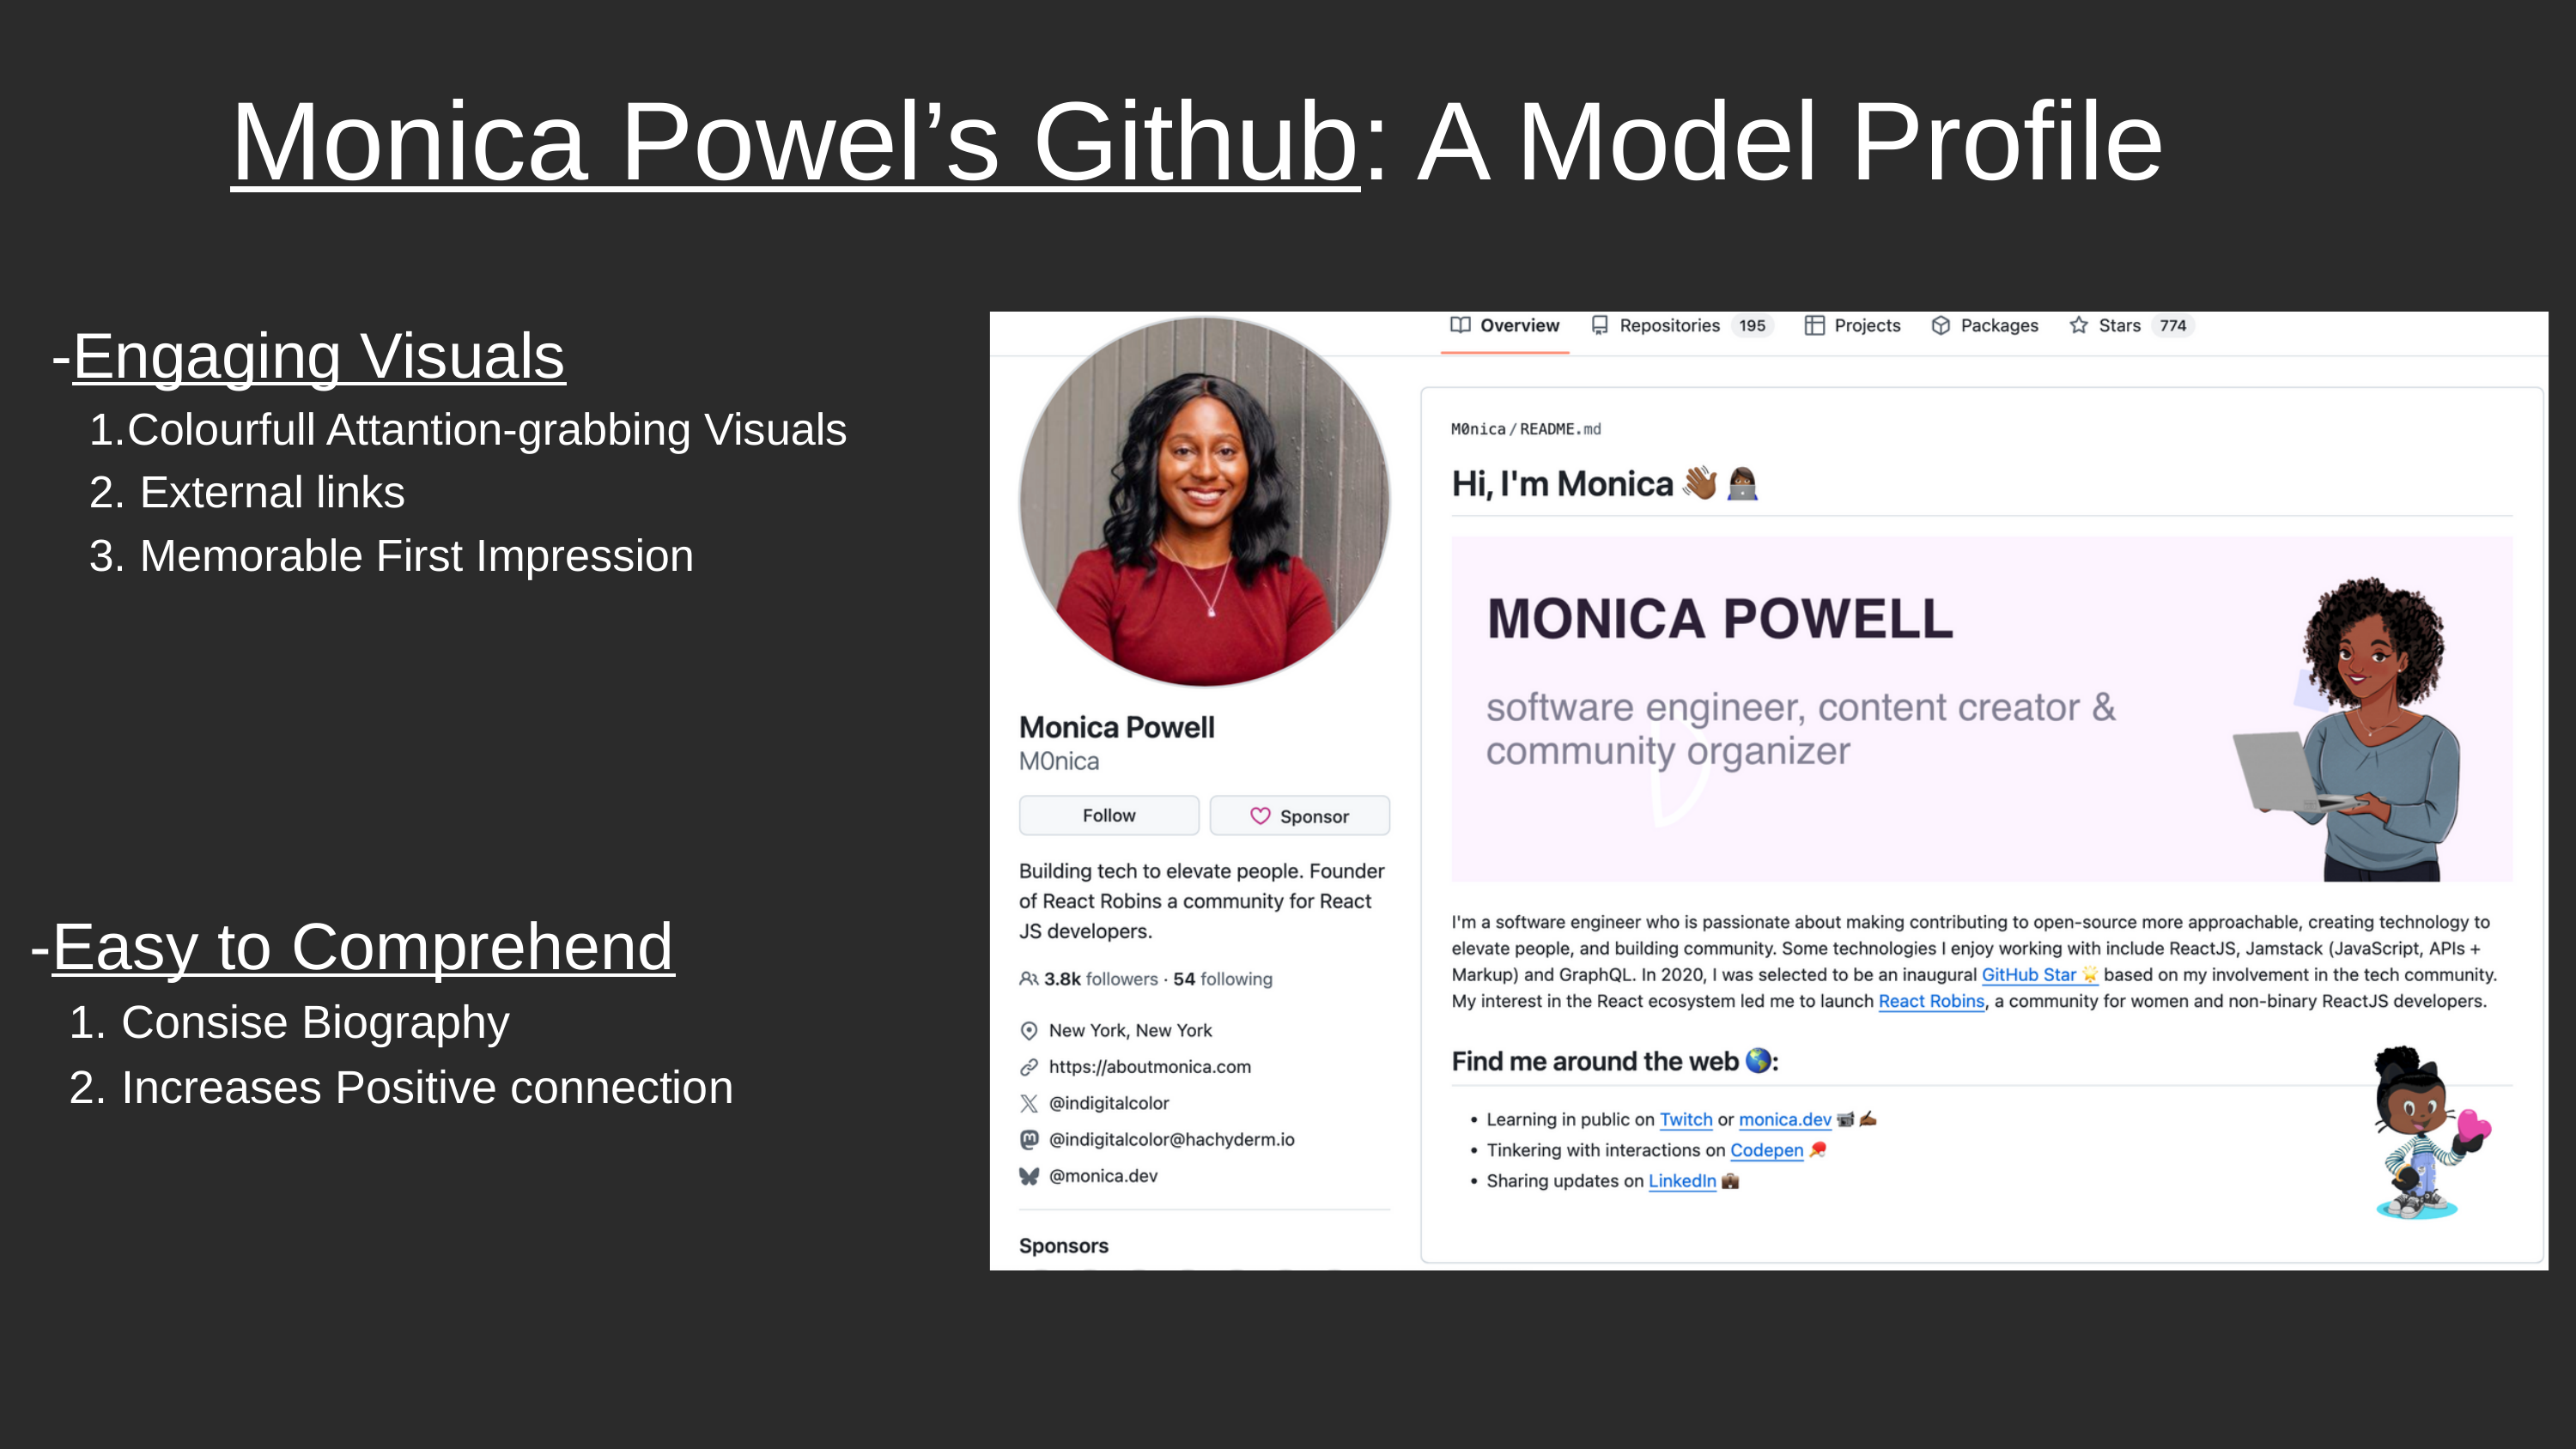

Monica Powel’s Github: A Model Profile
-Engaging Visuals
Colourfull Attantion-grabbing Visuals
 External links
 Memorable First Impression

-Easy to Comprehend
 Consise Biography
 Increases Positive connection